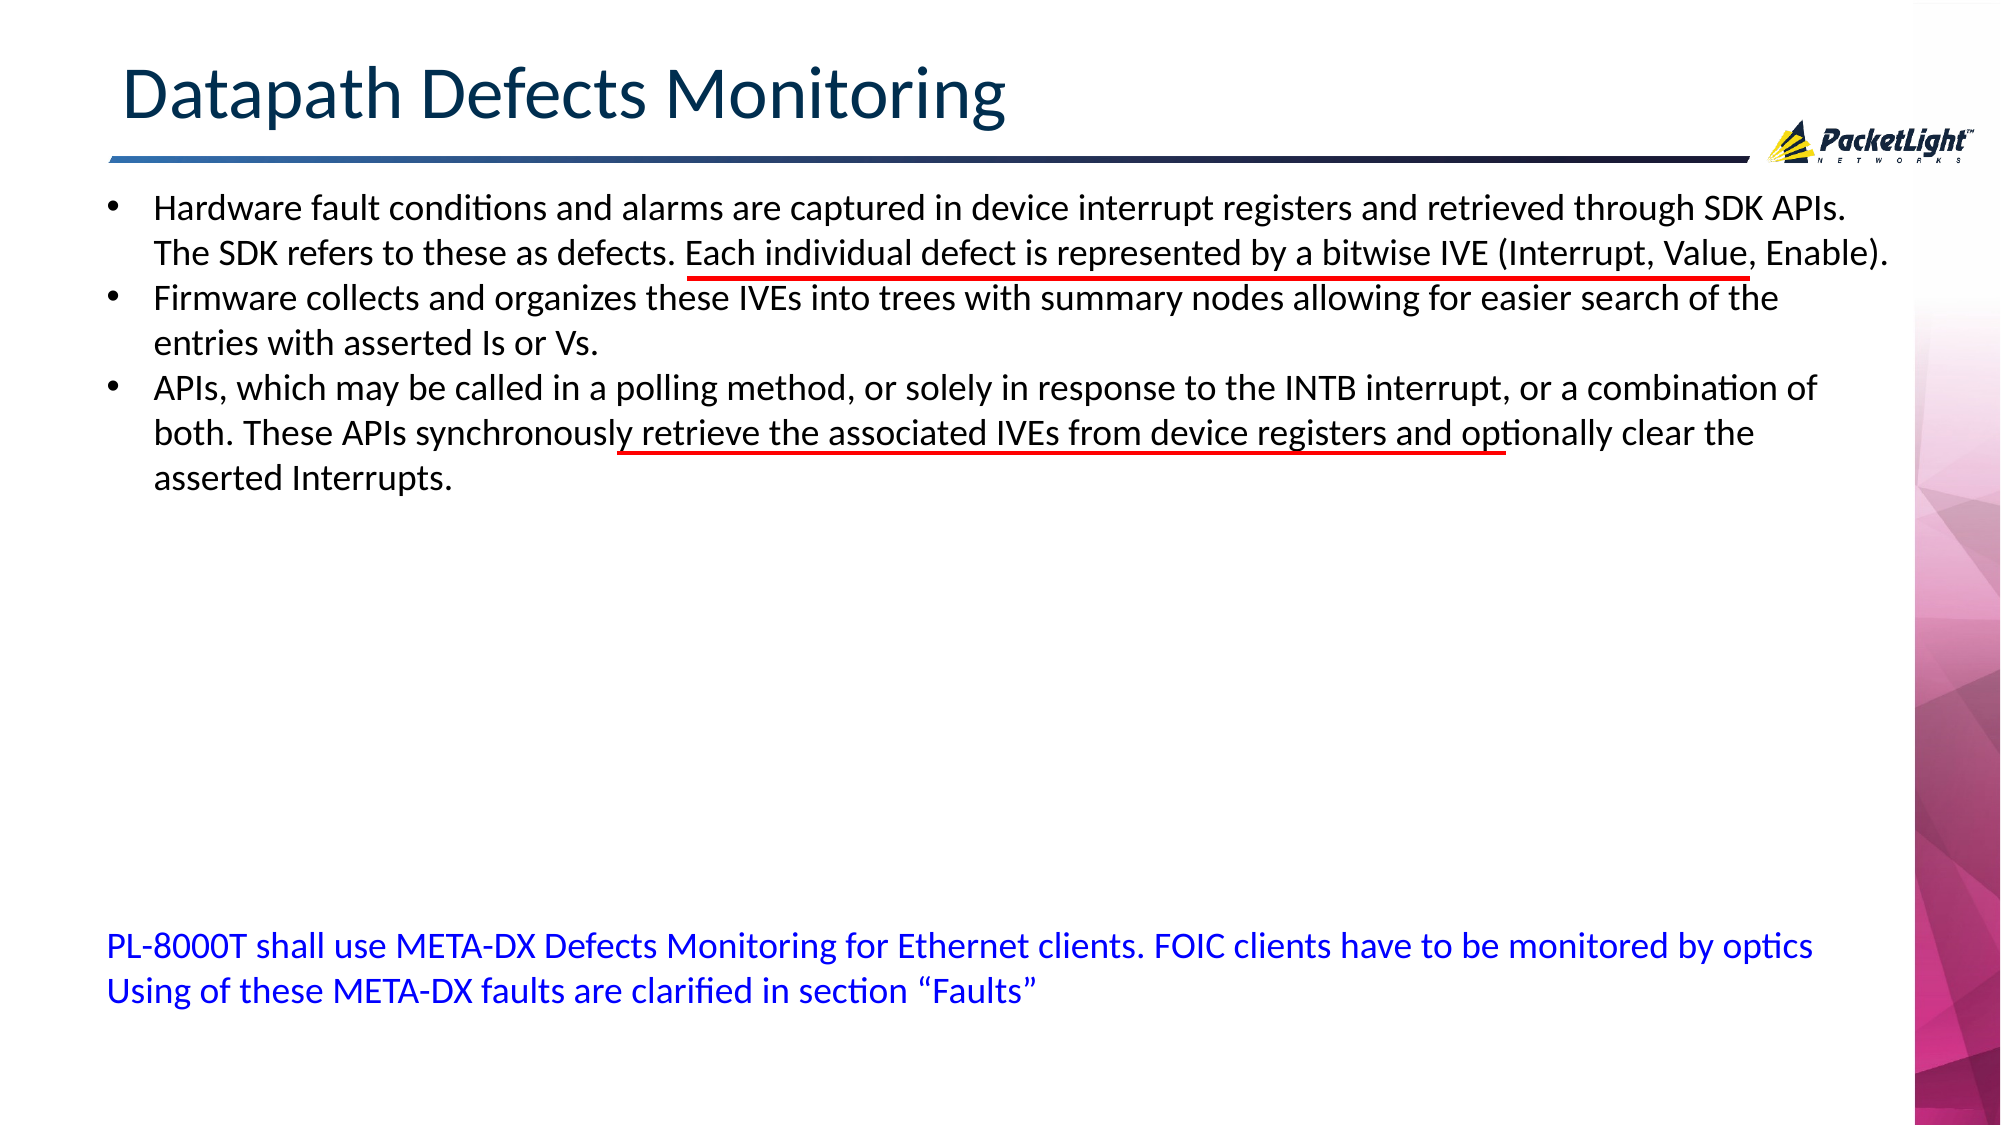

# Datapath Defects Monitoring
Hardware fault conditions and alarms are captured in device interrupt registers and retrieved through SDK APIs. The SDK refers to these as defects. Each individual defect is represented by a bitwise IVE (Interrupt, Value, Enable).
Firmware collects and organizes these IVEs into trees with summary nodes allowing for easier search of the entries with asserted Is or Vs.
APIs, which may be called in a polling method, or solely in response to the INTB interrupt, or a combination of both. These APIs synchronously retrieve the associated IVEs from device registers and optionally clear the asserted Interrupts.

PL-8000T shall use META-DX Defects Monitoring for Ethernet clients. FOIC clients have to be monitored by optics
Using of these META-DX faults are clarified in section “Faults”